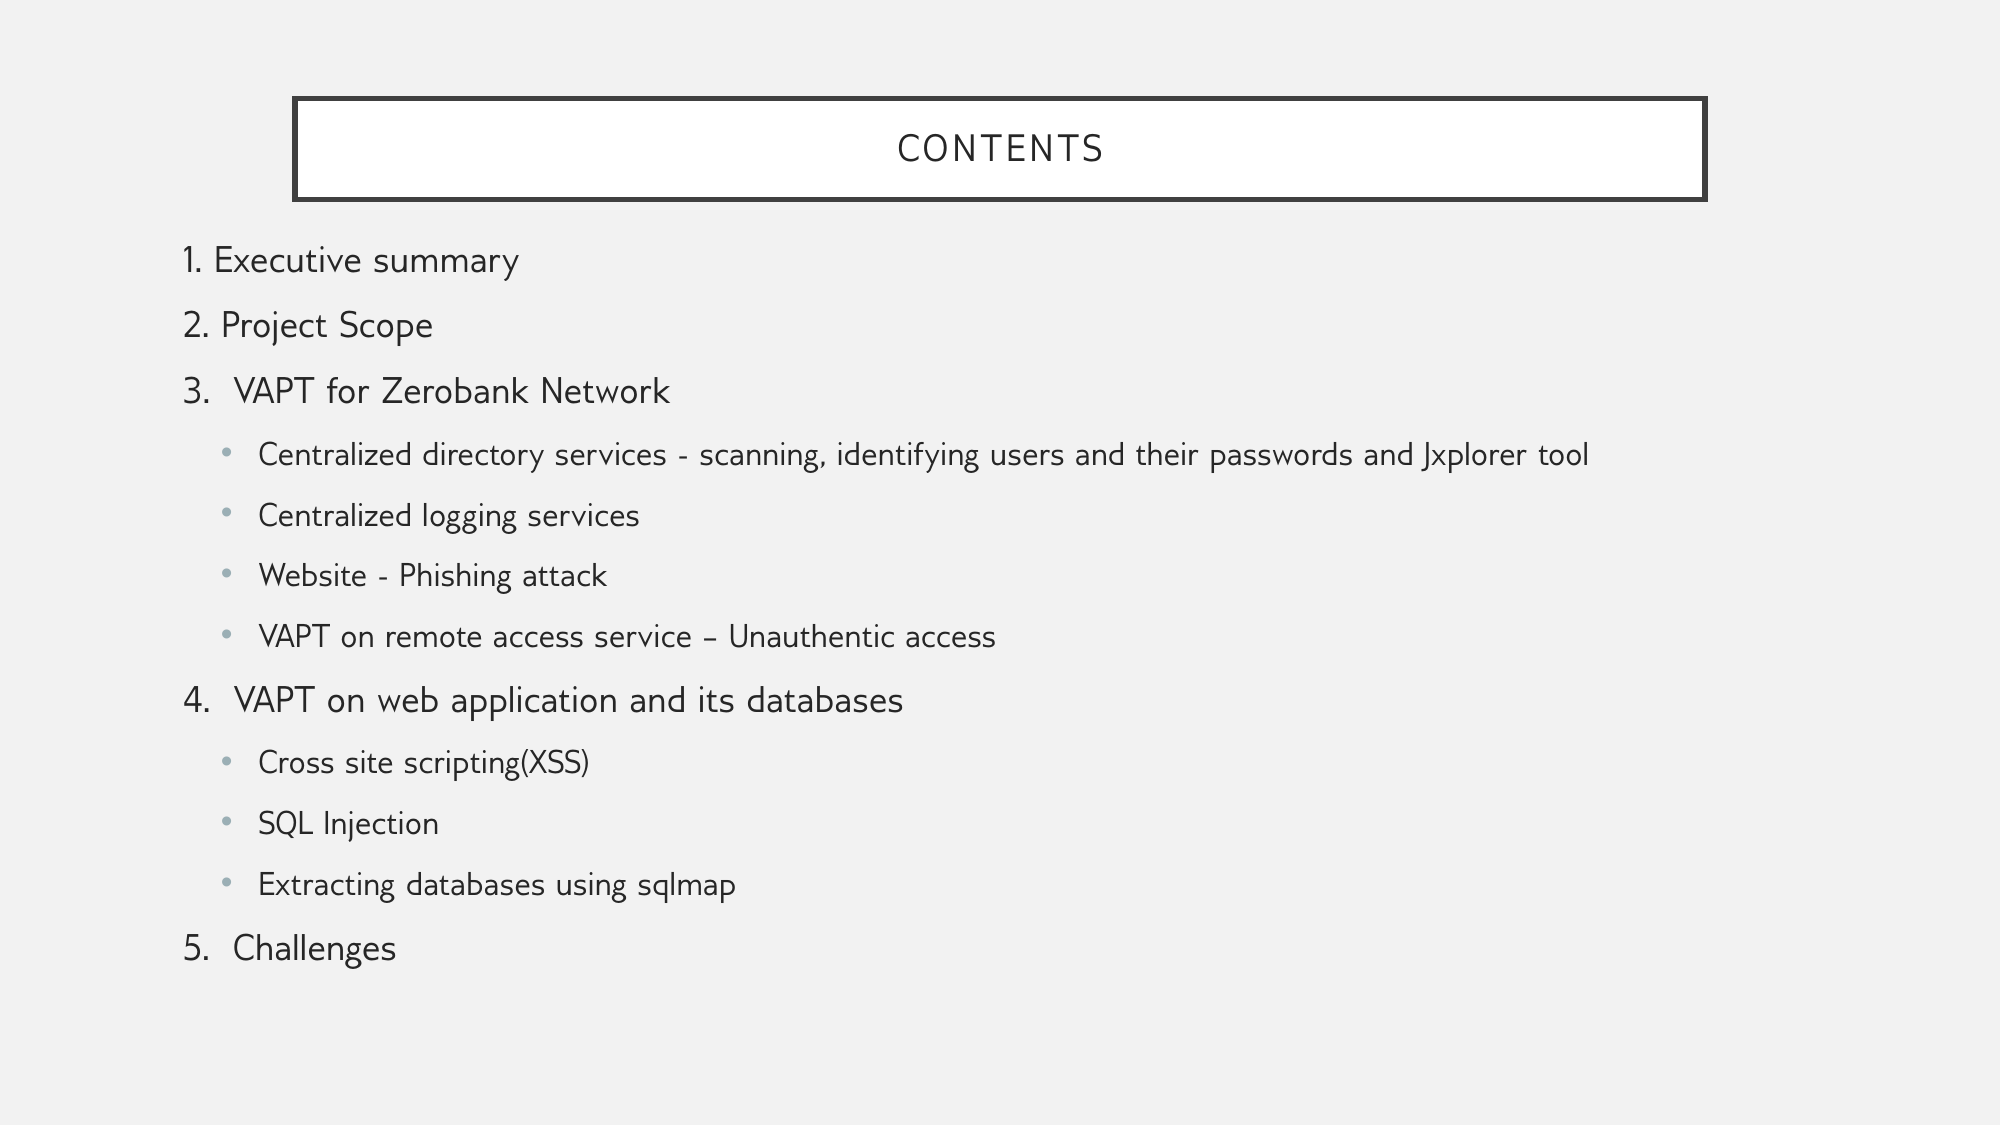

# CONTENTS
1. Executive summary
2. Project Scope
3.  VAPT for Zerobank Network
Centralized directory services - scanning, identifying users and their passwords and Jxplorer tool
Centralized logging services
Website - Phishing attack
VAPT on remote access service – Unauthentic access
4.  VAPT on web application and its databases
Cross site scripting(XSS)
SQL Injection
Extracting databases using sqlmap
5.  Challenges